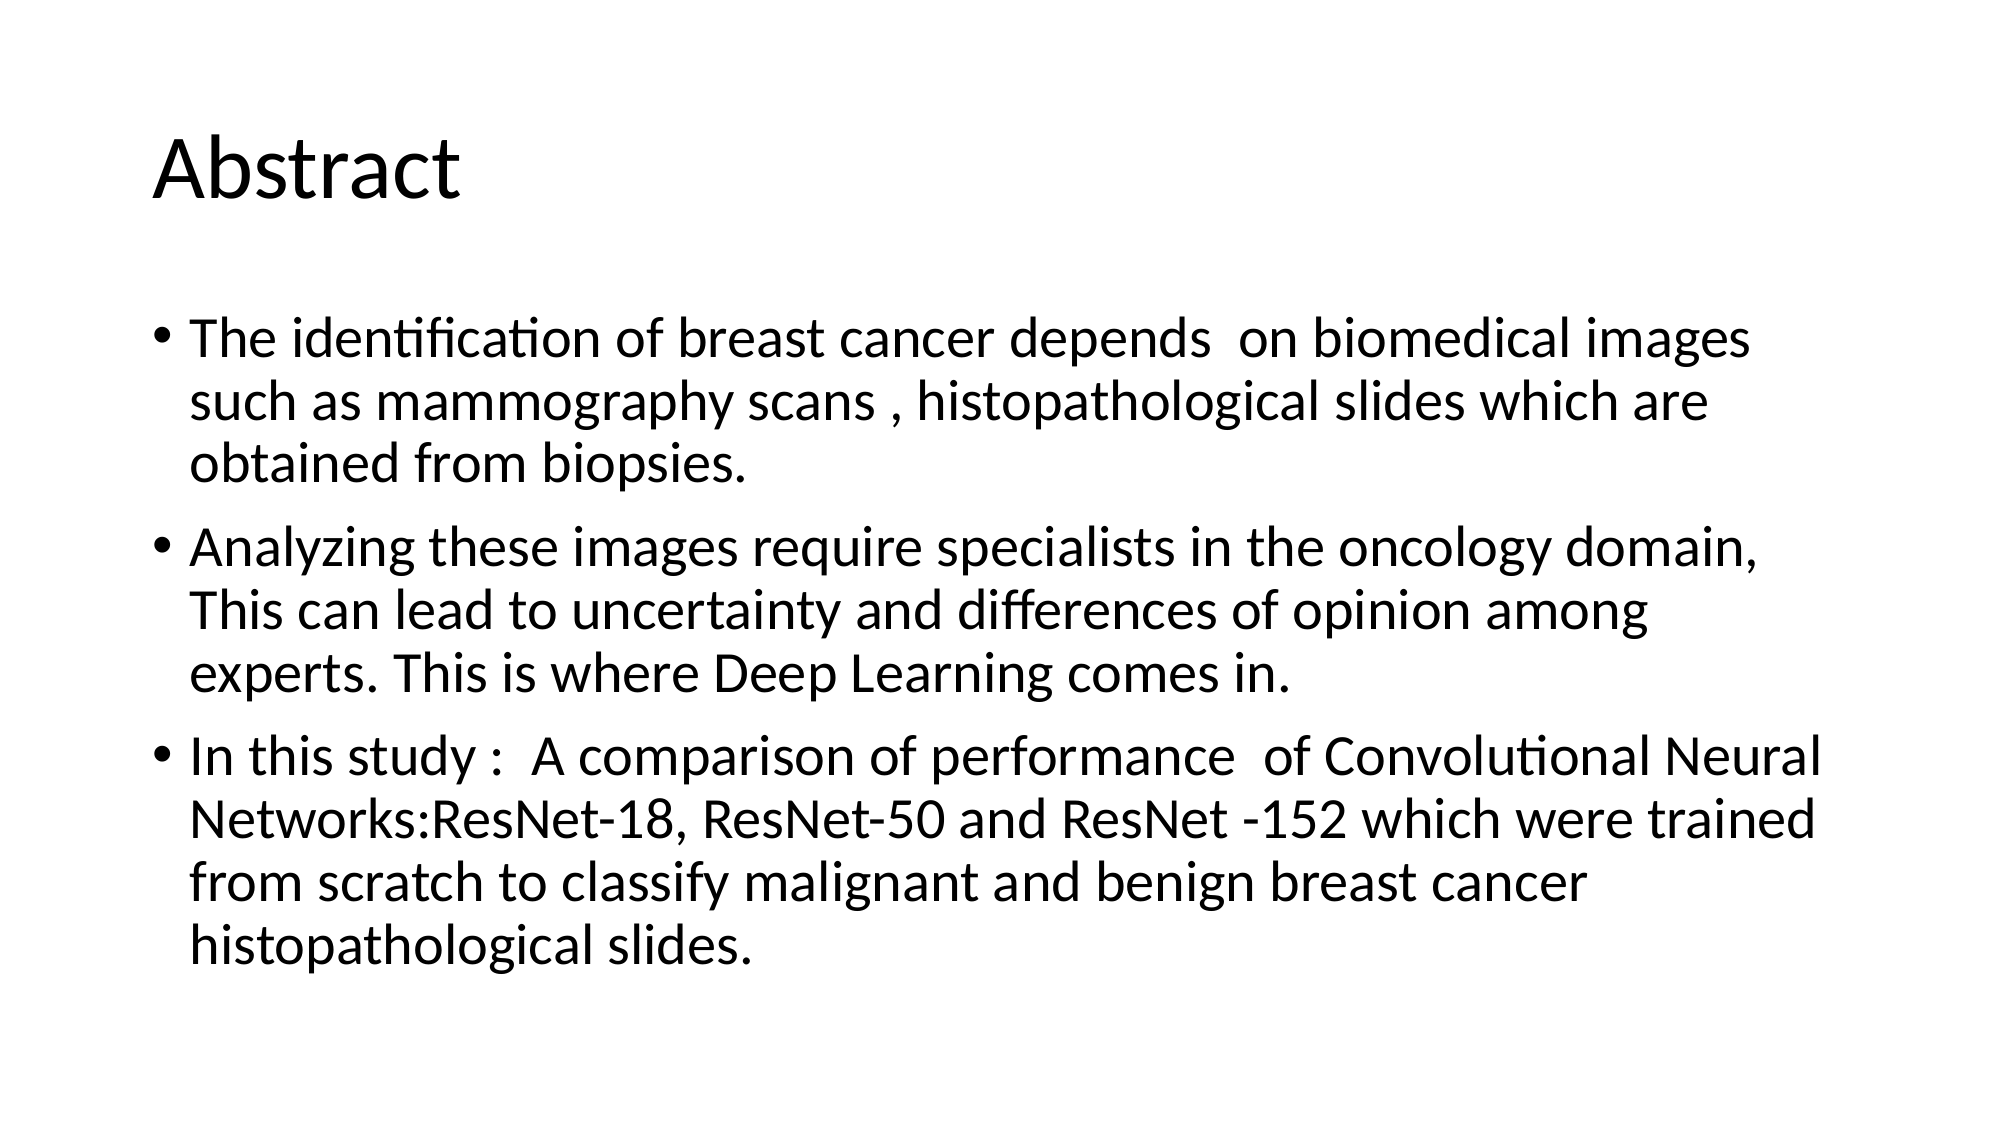

# Abstract
The identification of breast cancer depends  on biomedical images such as mammography scans , histopathological slides which are obtained from biopsies.
Analyzing these images require specialists in the oncology domain, This can lead to uncertainty and differences of opinion among experts. This is where Deep Learning comes in.
In this study :  A comparison of performance  of Convolutional Neural Networks:ResNet-18, ResNet-50 and ResNet -152 which were trained from scratch to classify malignant and benign breast cancer histopathological slides.